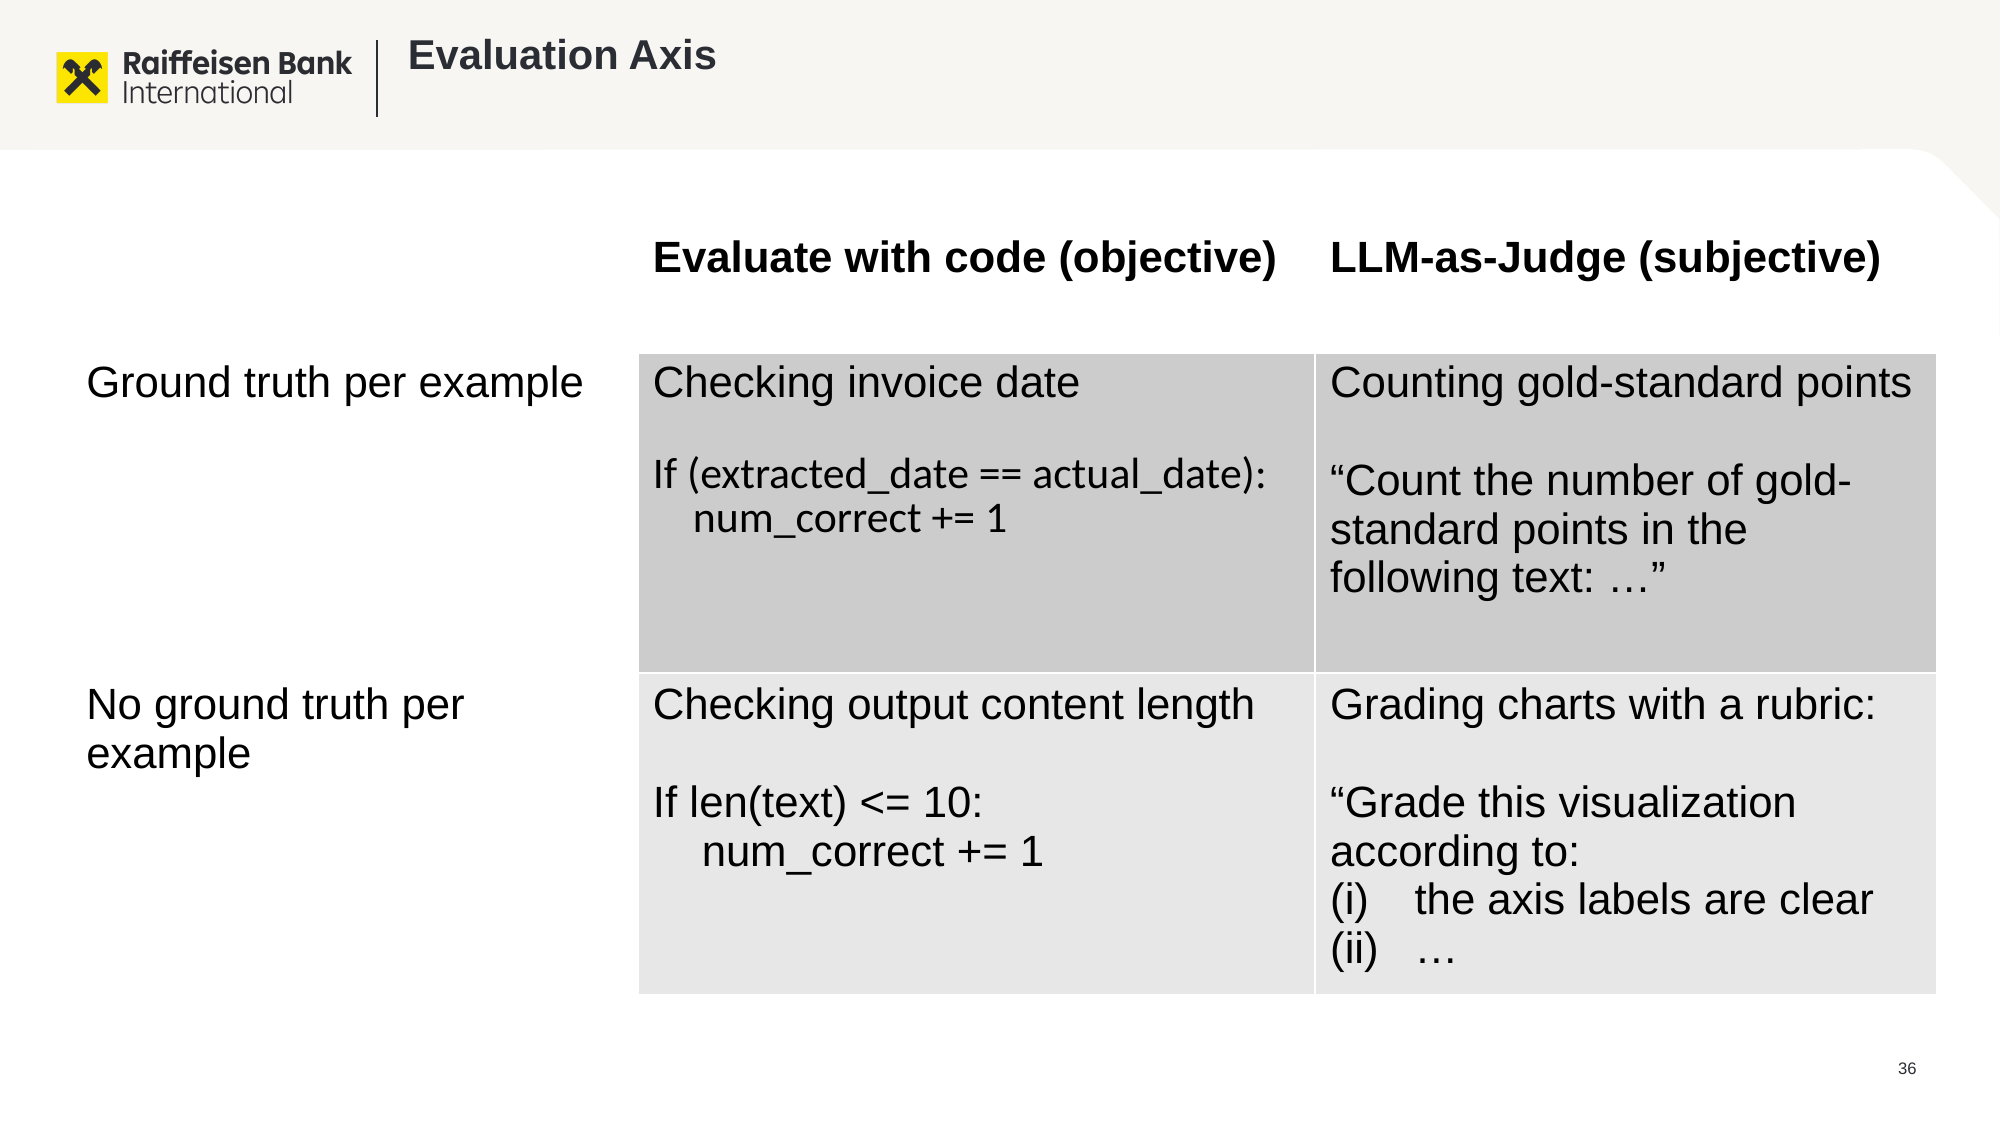

# Evaluation Axis
|  | Evaluate with code (objective) | LLM-as-Judge (subjective) |
| --- | --- | --- |
| Ground truth per example | Checking invoice date If (extracted\_date == actual\_date): num\_correct += 1 | Counting gold-standard points “Count the number of gold-standard points in the following text: …” |
| No ground truth per example | Checking output content length If len(text) <= 10: num\_correct += 1 | Grading charts with a rubric: “Grade this visualization according to: the axis labels are clear … |